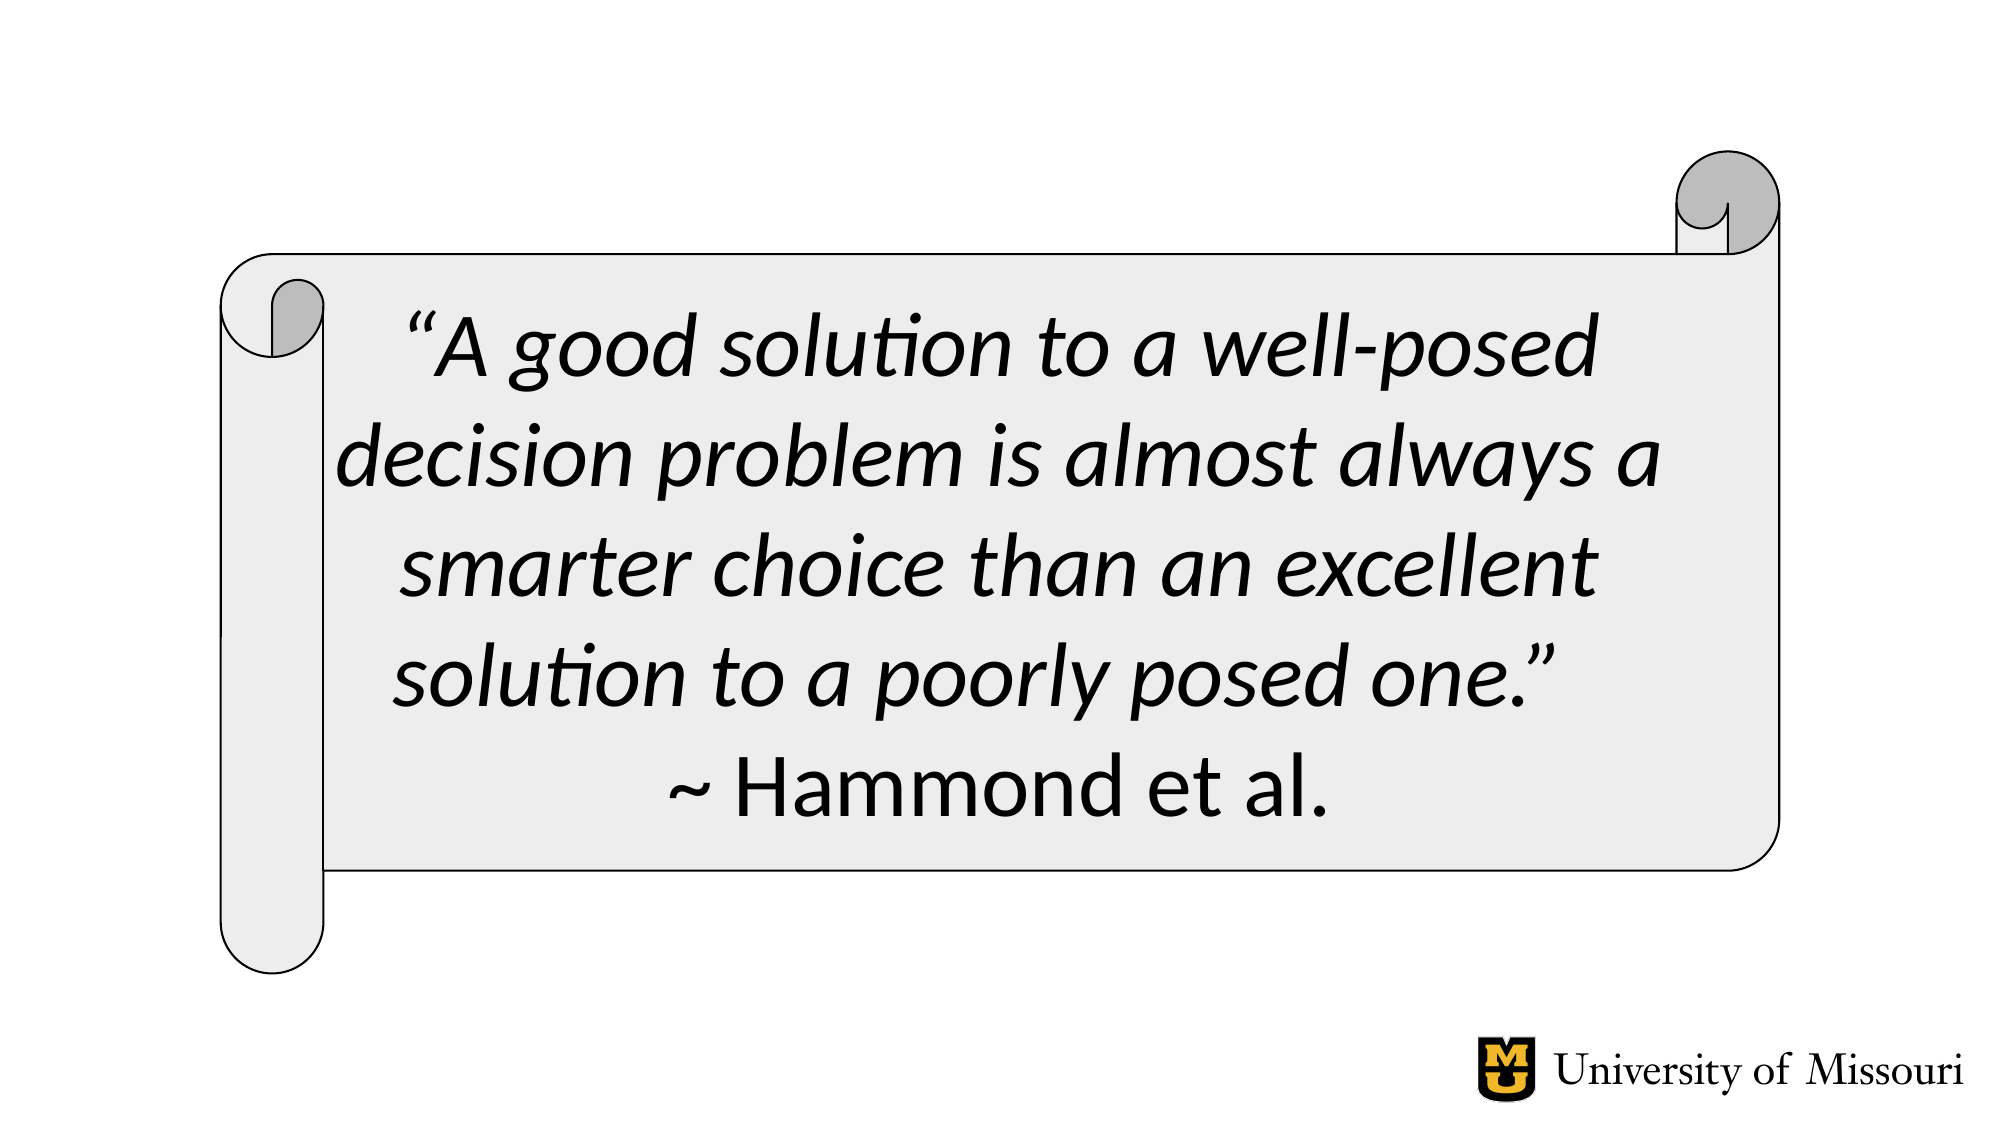

“A good solution to a well-posed decision problem is almost always a smarter choice than an excellent solution to a poorly posed one.”
~ Hammond et al.